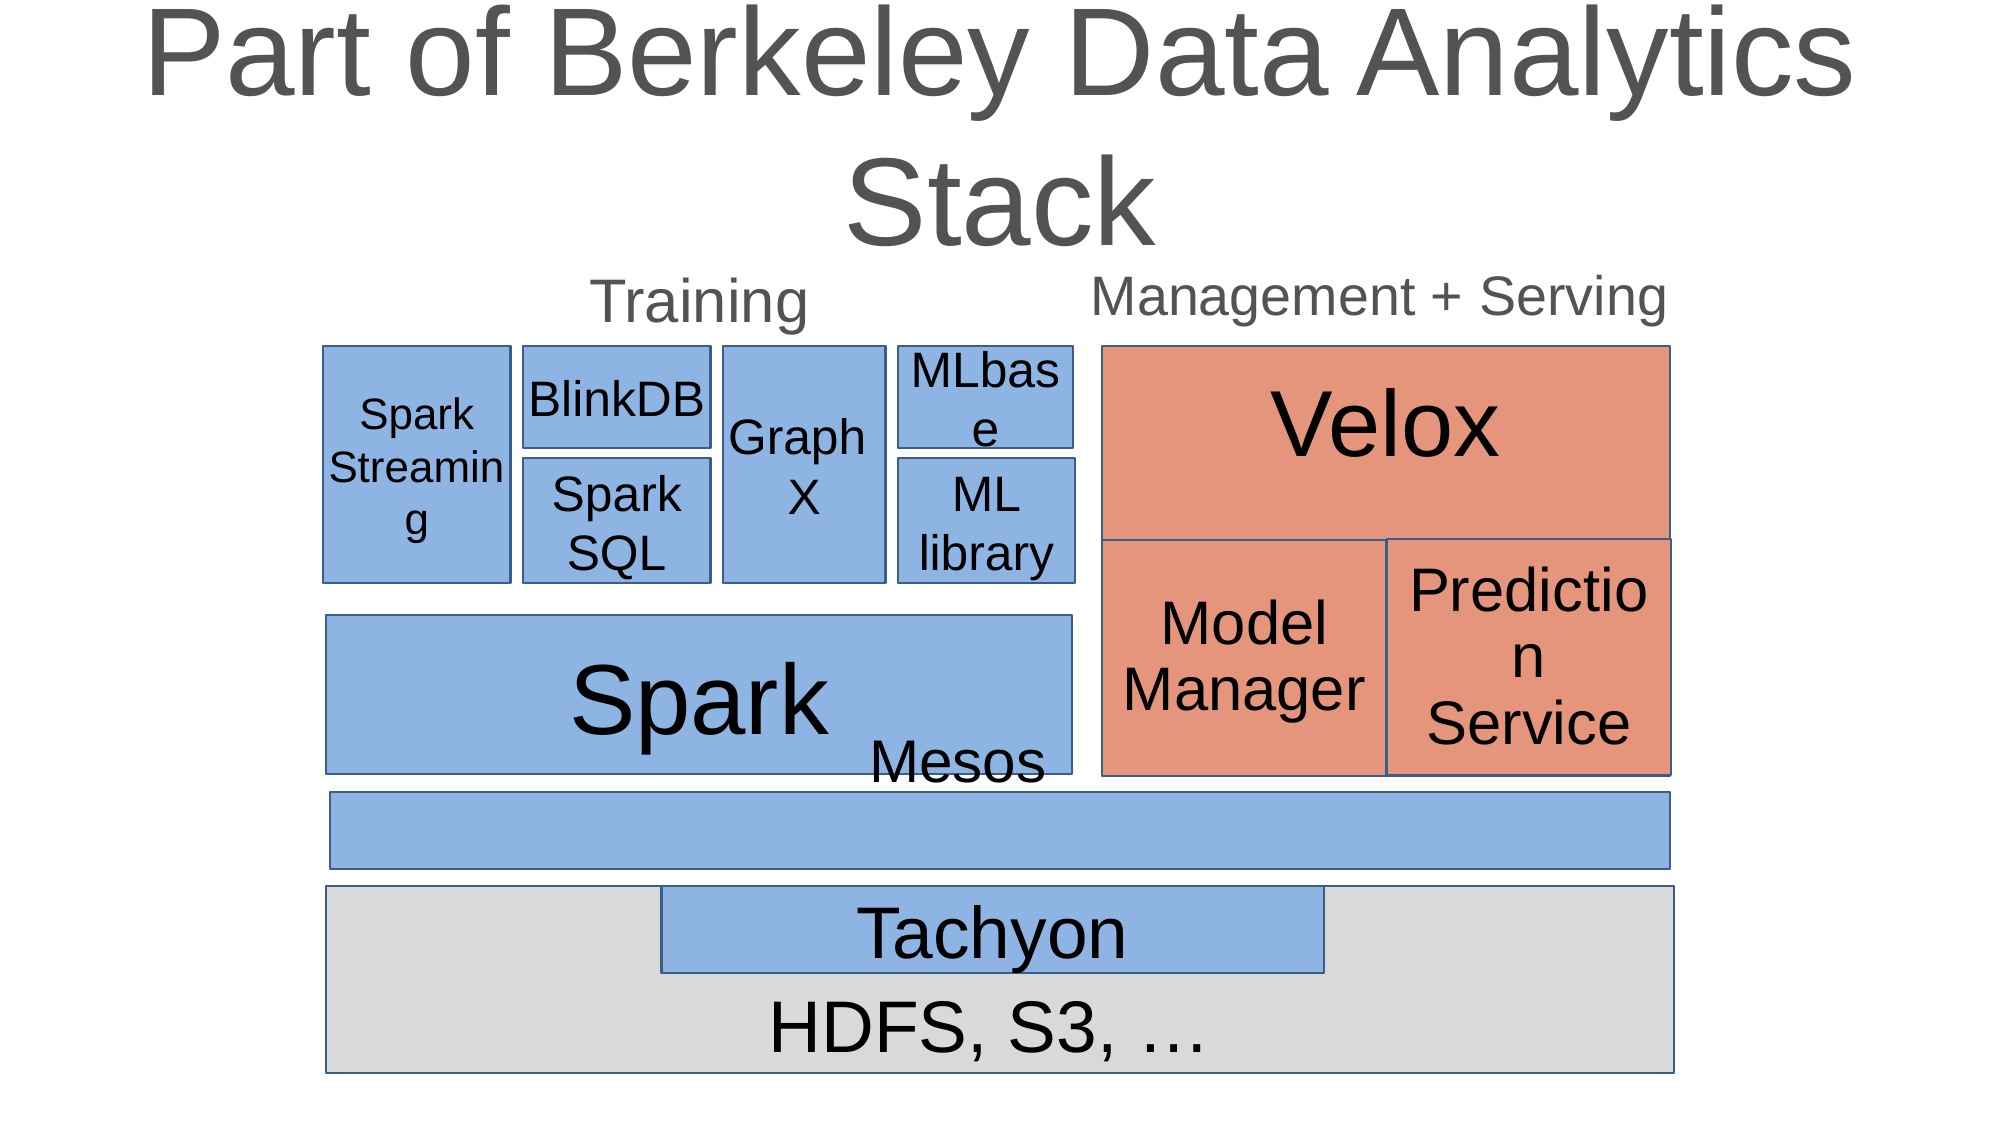

Part of Berkeley Data Analytics Stack
Management + Serving
Training

Spark Streaming

BlinkDB

Graph
X

MLbase
Velox

Spark
SQL

ML
library

Prediction
Service

Model
Manager

Spark

Mesos

Tachyon

HDFS, S3, …